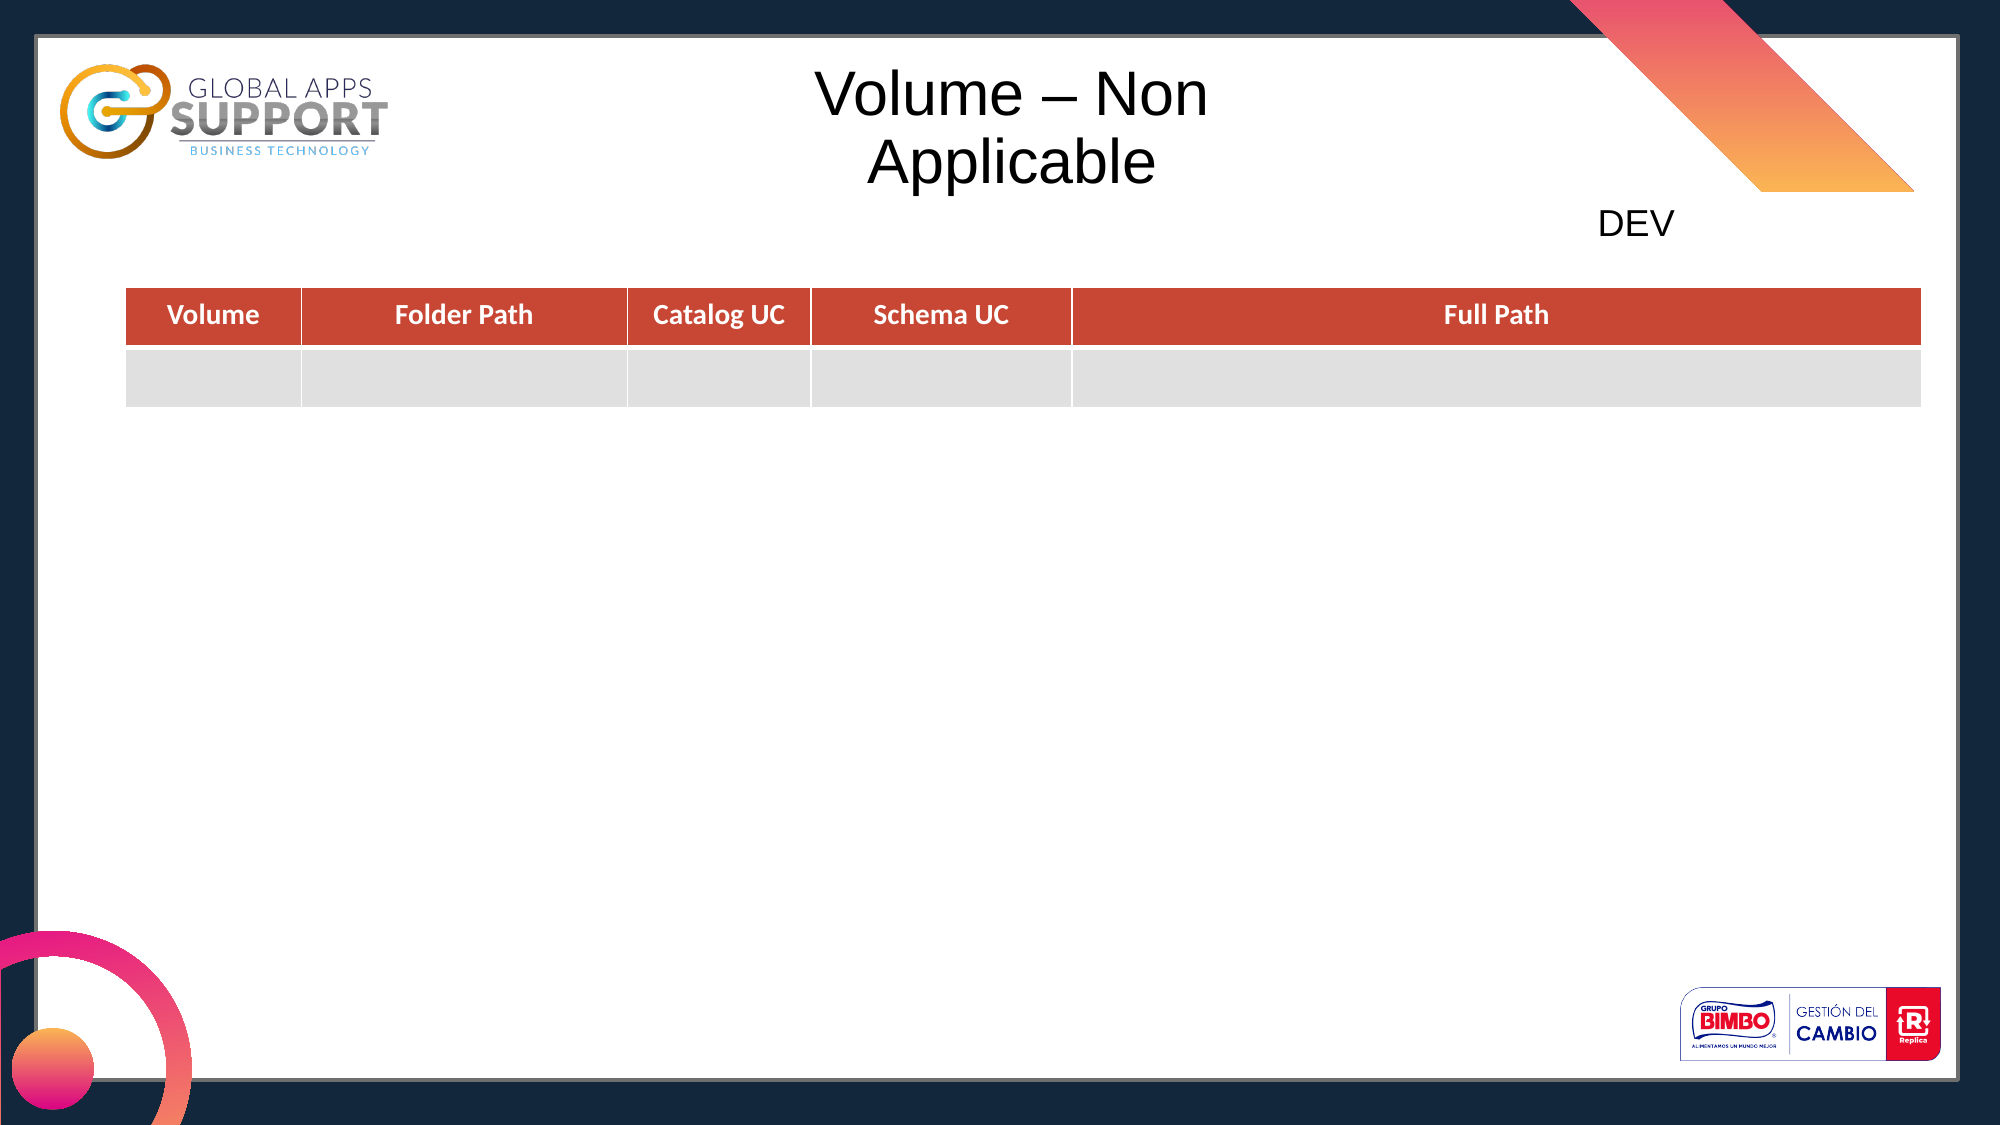

Volume – Non Applicable
DEV
| Volume | Folder Path | Catalog UC | Schema UC | Full Path |
| --- | --- | --- | --- | --- |
|  |  |  |  |  |